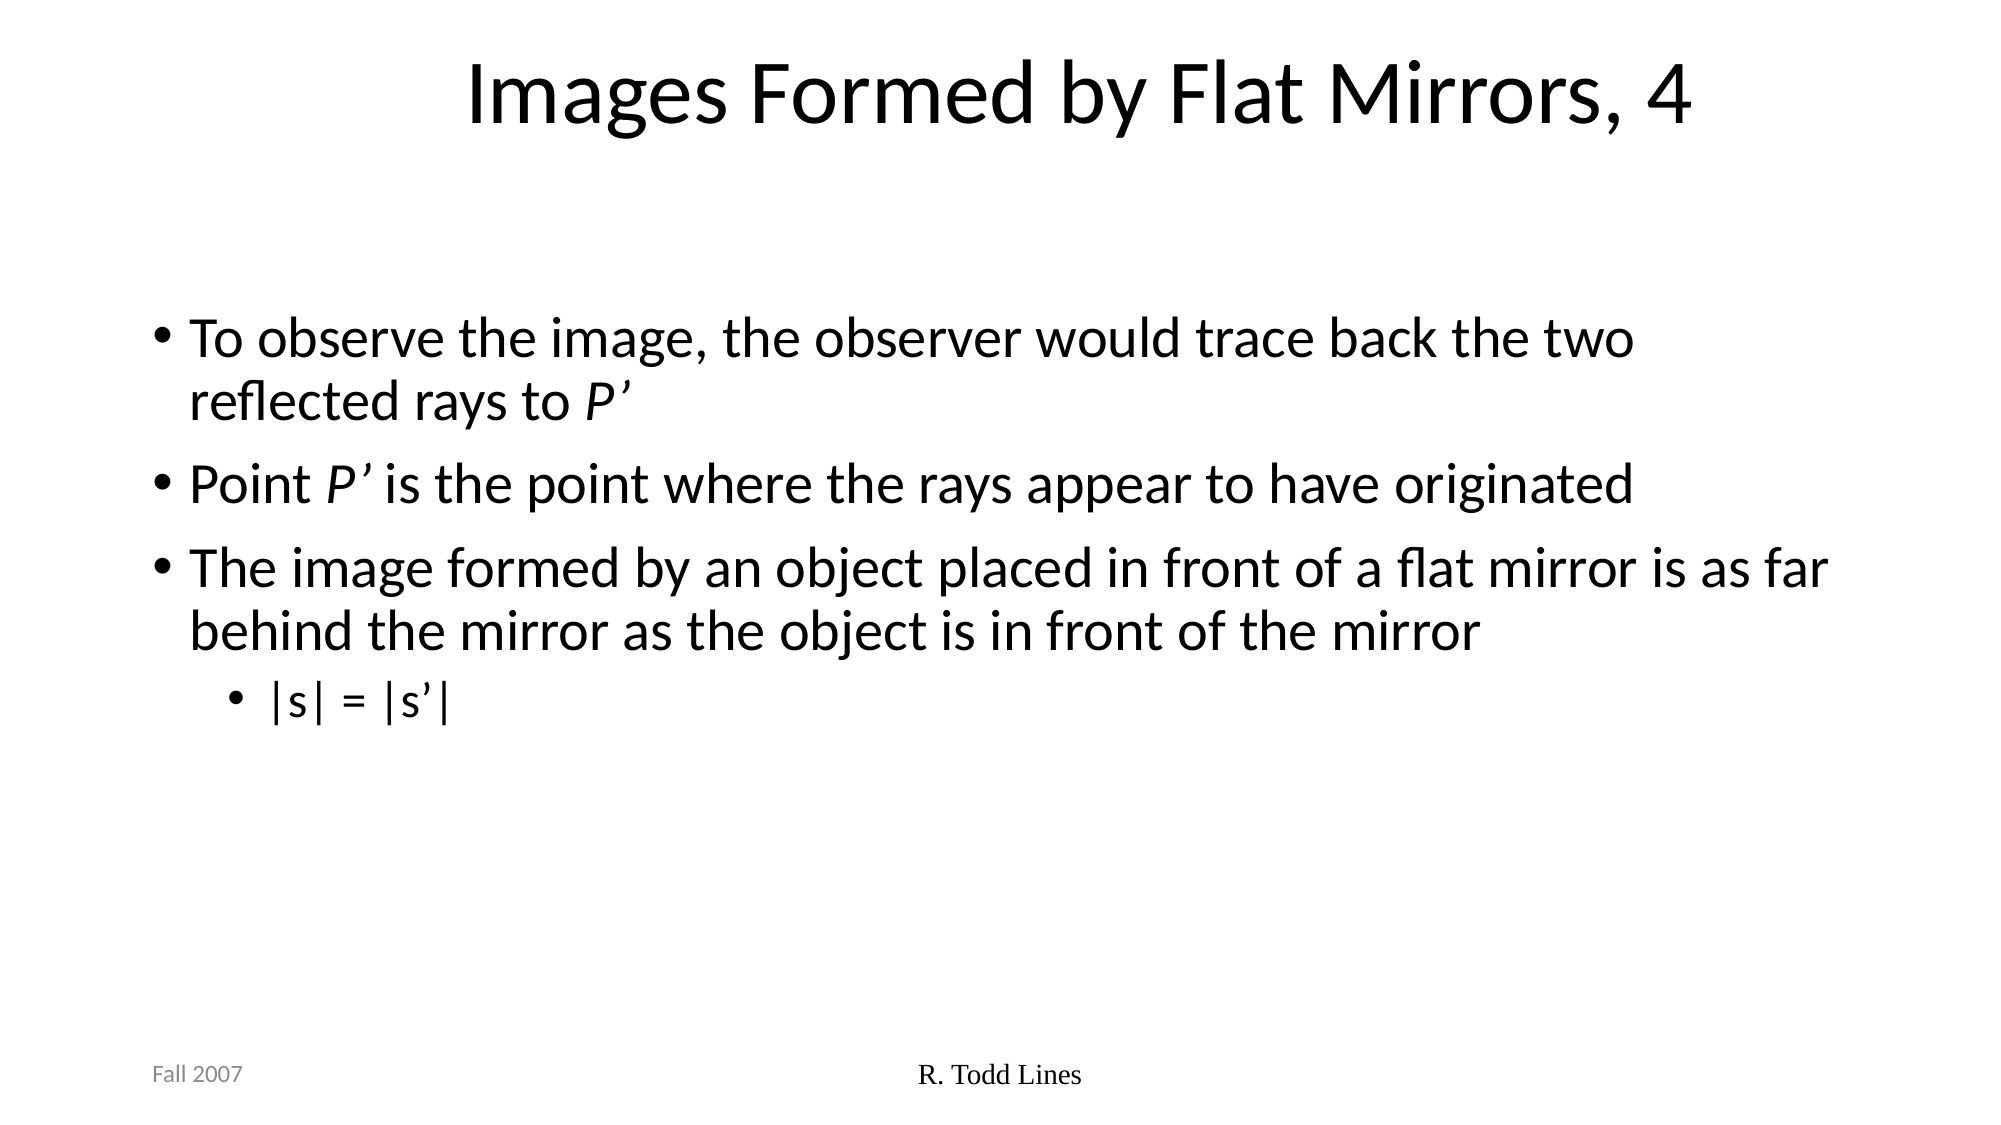

# Images Formed by Flat Mirrors, 4
To observe the image, the observer would trace back the two reflected rays to P’
Point P’ is the point where the rays appear to have originated
The image formed by an object placed in front of a flat mirror is as far behind the mirror as the object is in front of the mirror
|s| = |s’|
Fall 2007
R. Todd Lines